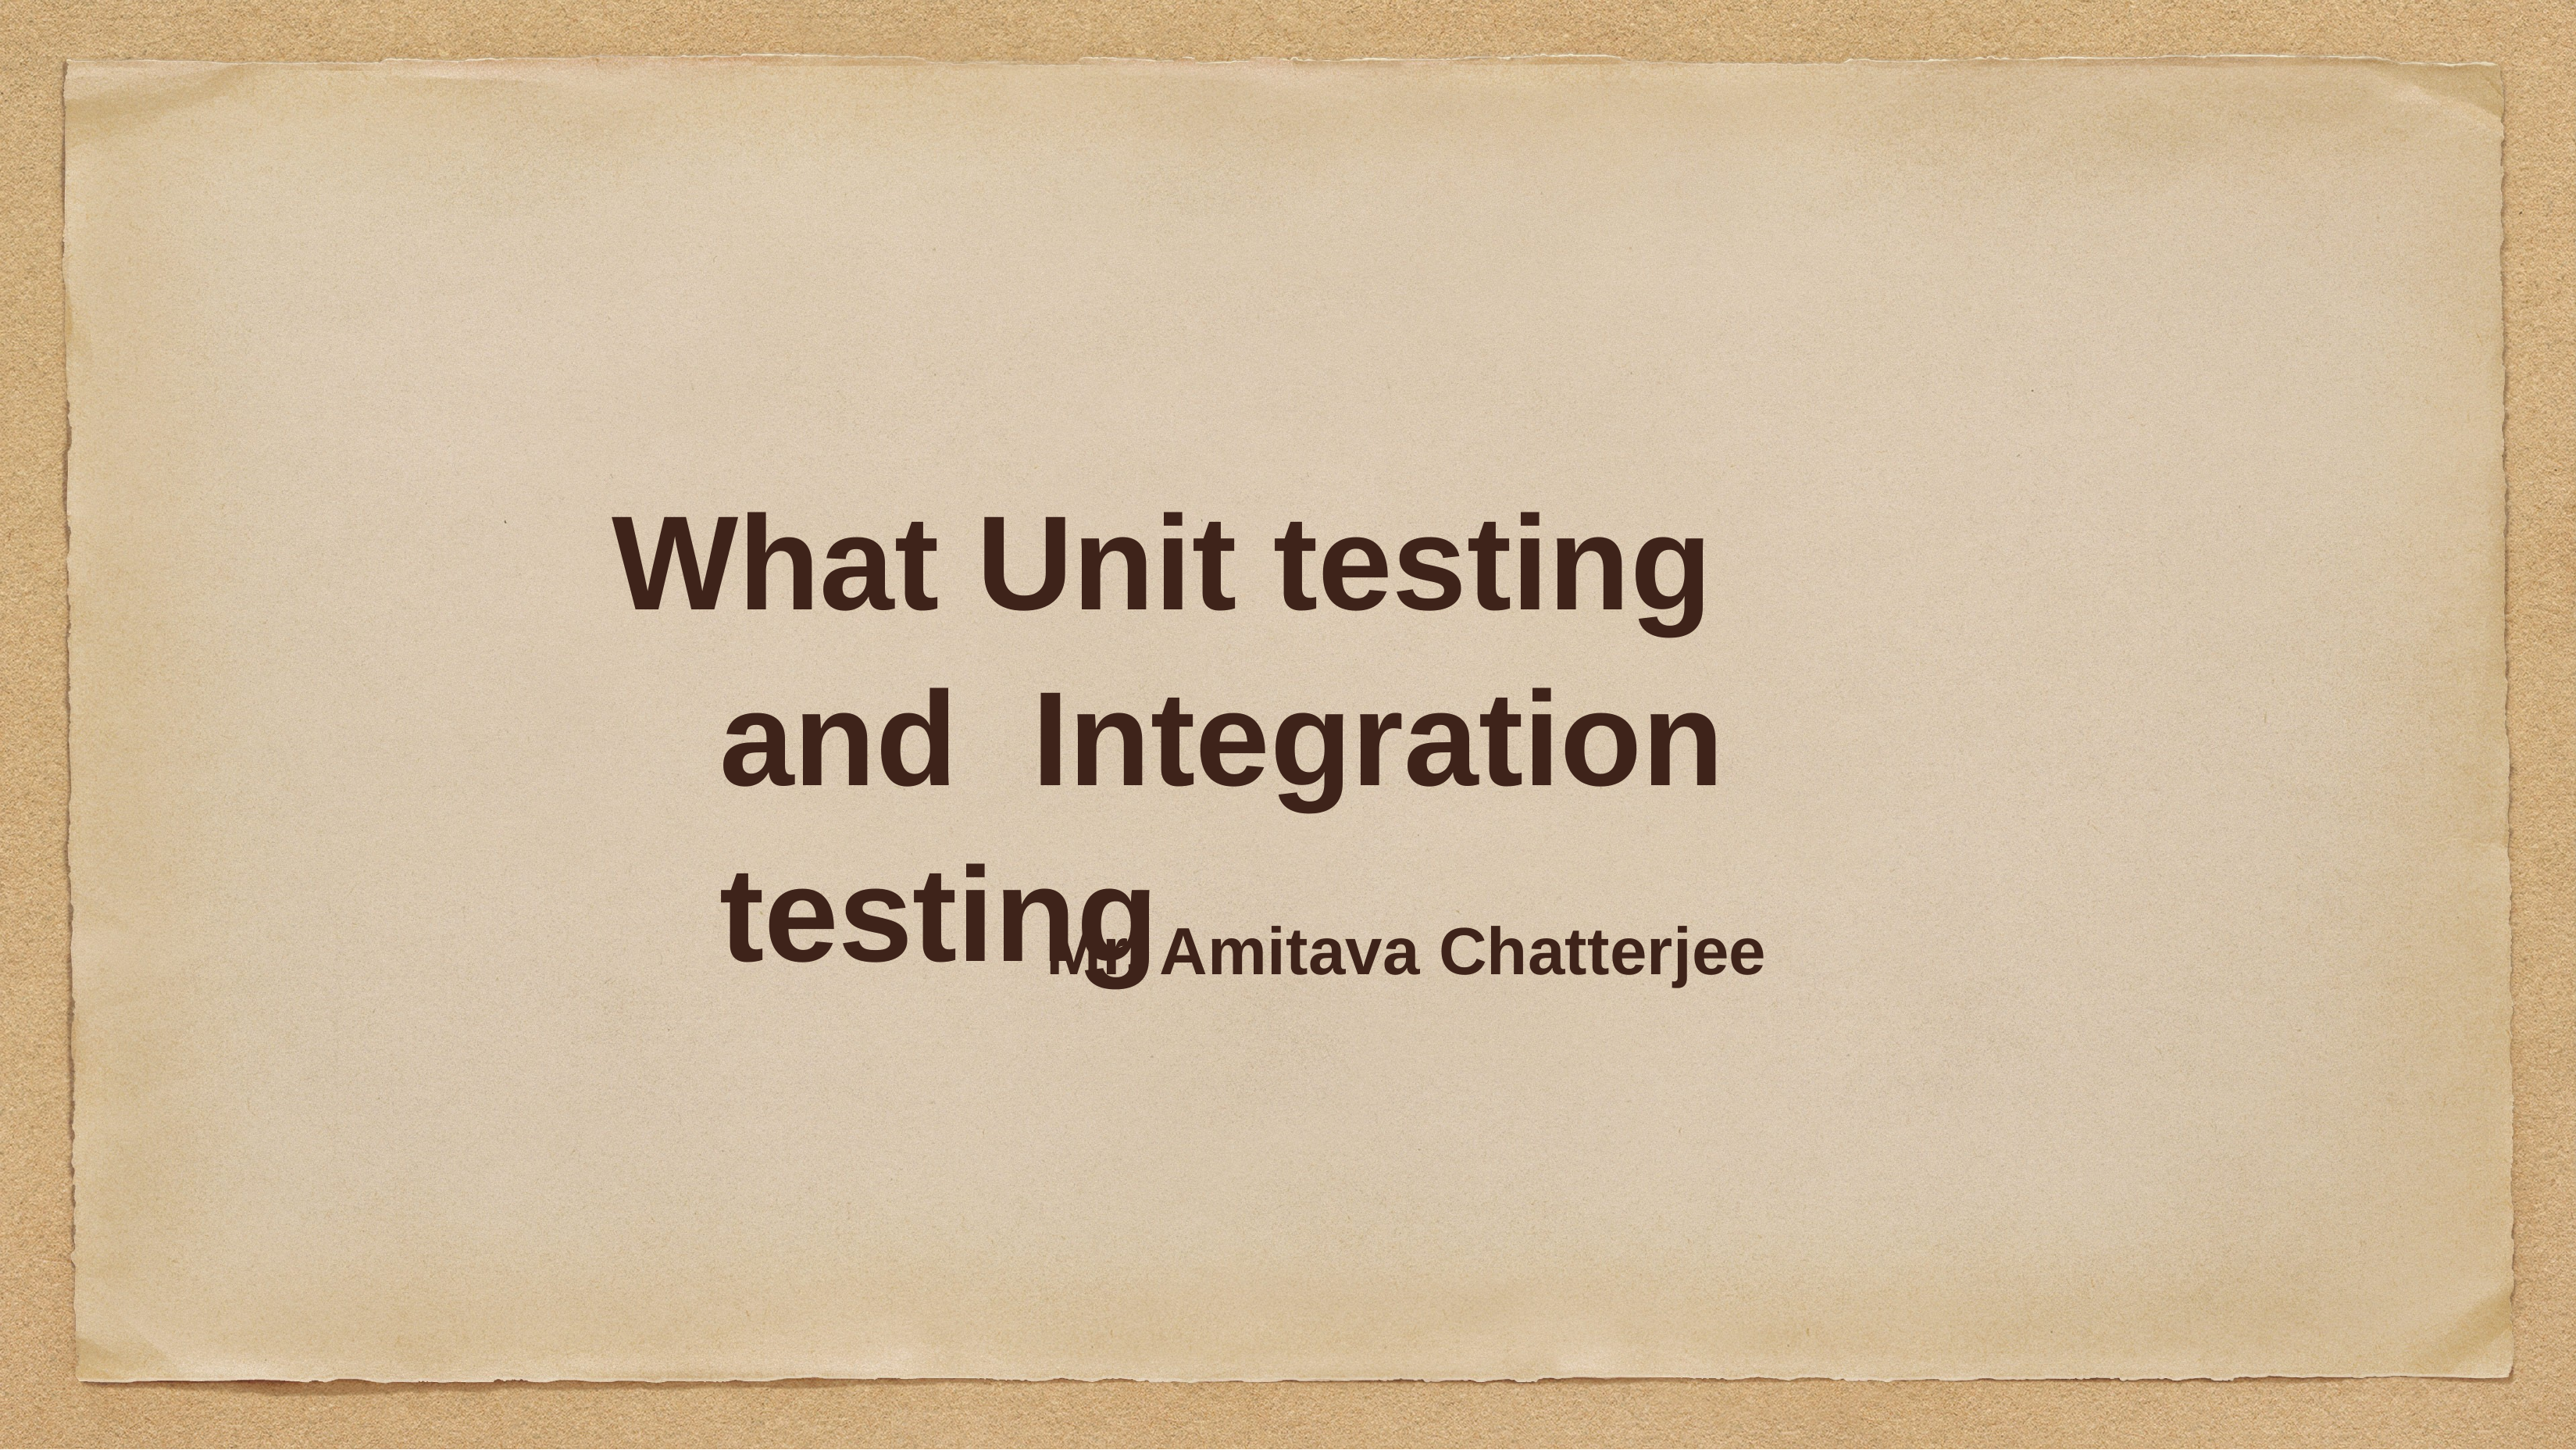

# What Unit testing and  Integration testing
Mr. Amitava Chatterjee